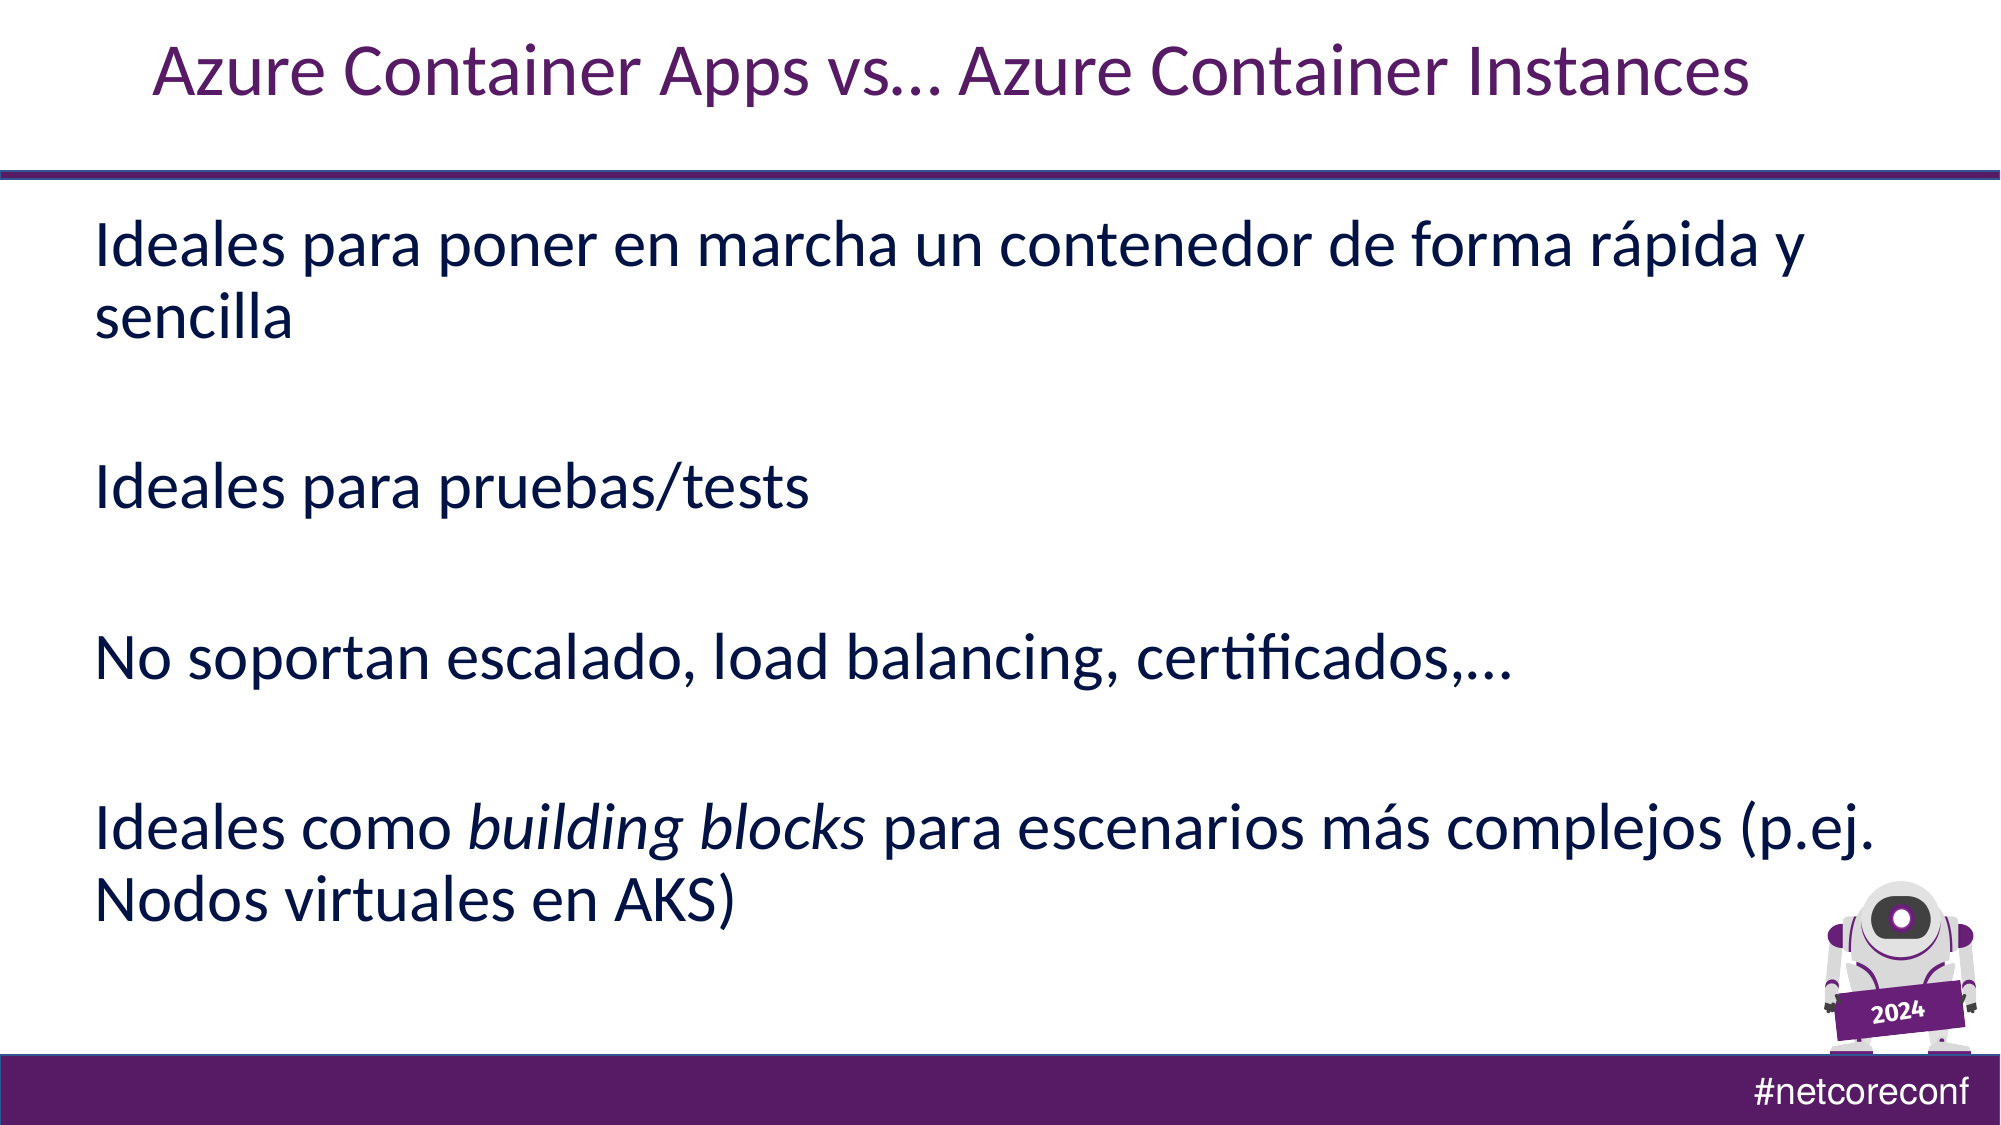

# Azure Container Apps vs… Azure Container Instances
Ideales para poner en marcha un contenedor de forma rápida y sencilla

Ideales para pruebas/tests

No soportan escalado, load balancing, certificados,…

Ideales como building blocks para escenarios más complejos (p.ej. Nodos virtuales en AKS)